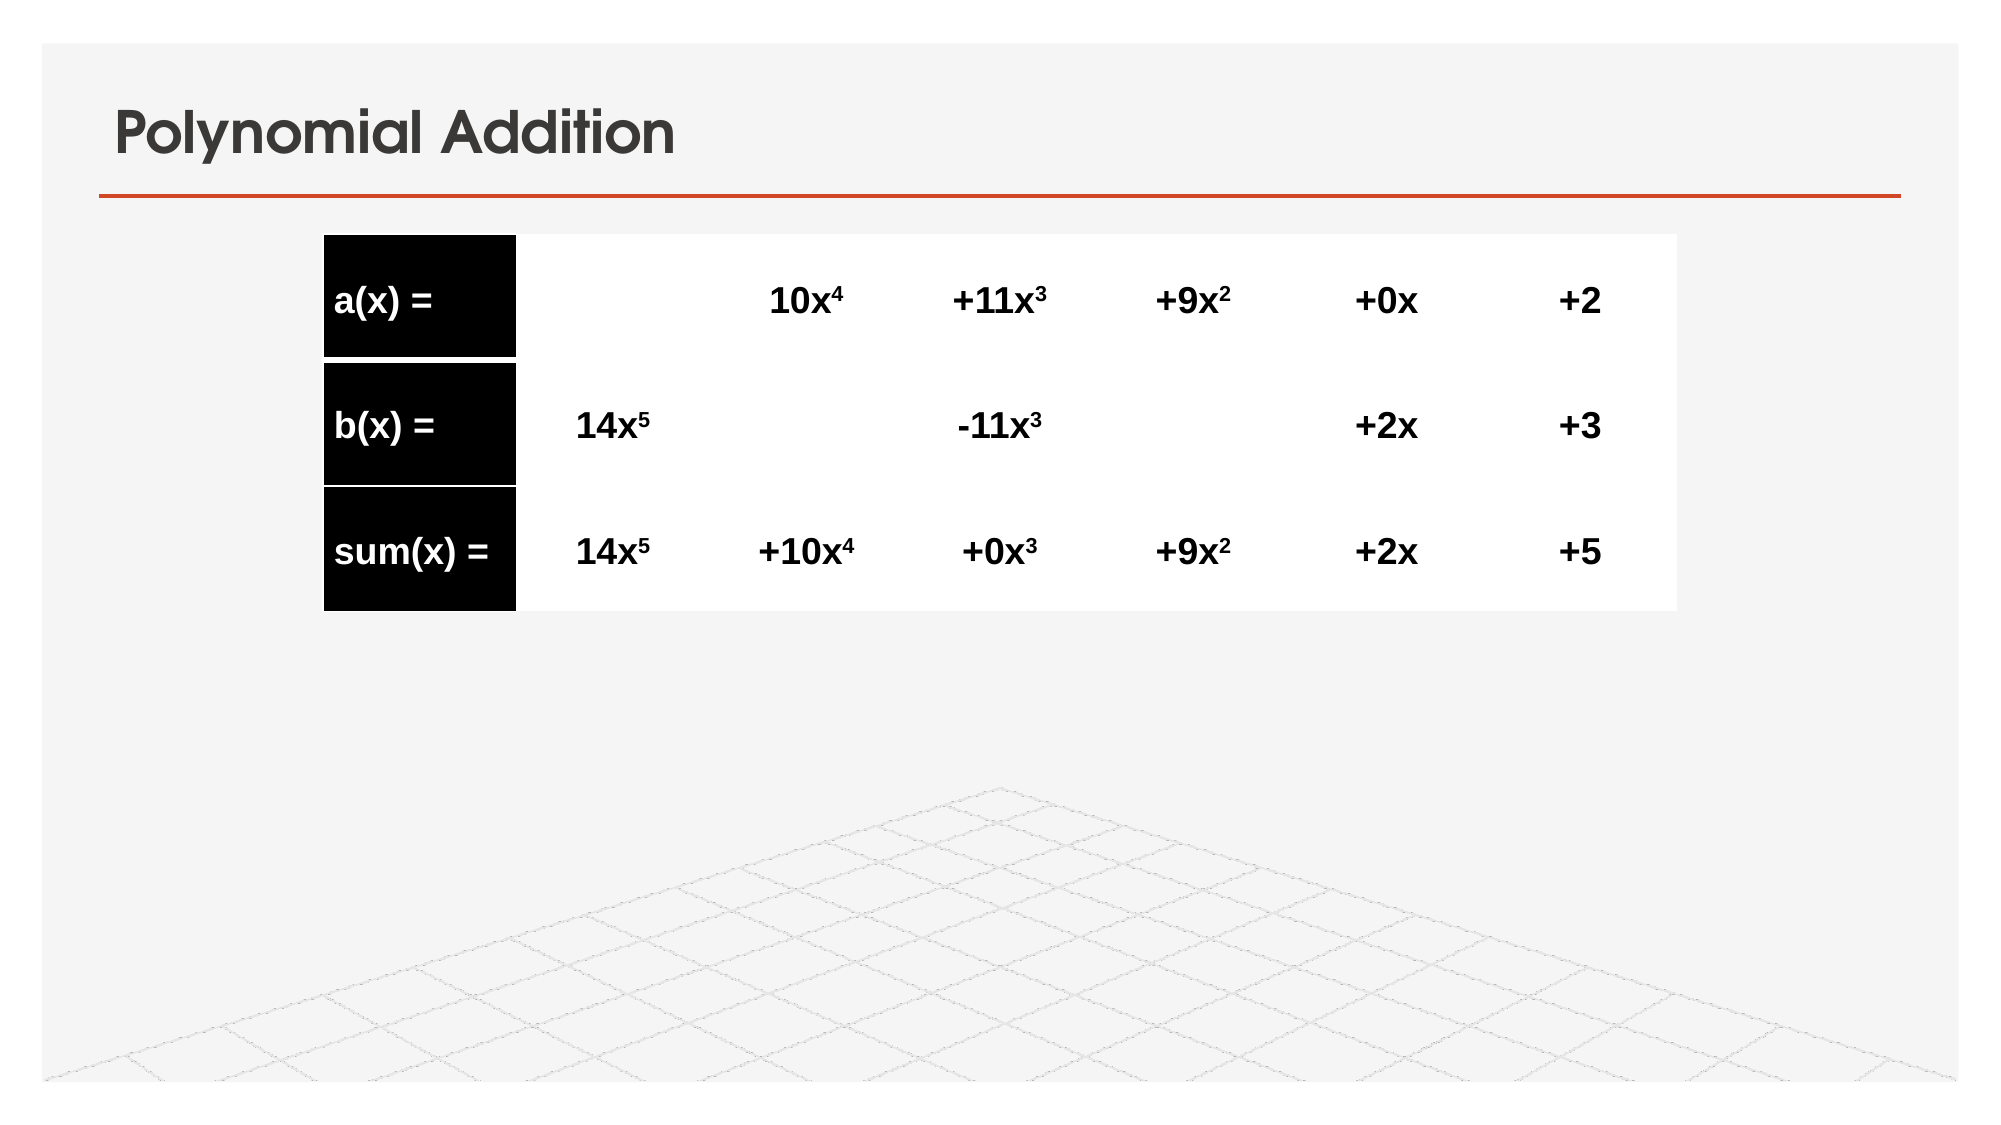

# Polynomial Addition
| a(x) = |  | 10x4 | +11x3 | +9x2 | +0x | +2 |
| --- | --- | --- | --- | --- | --- | --- |
| b(x) = | 14x5 |  | -11x3 |  | +2x | +3 |
| sum(x) = | 14x5 | +10x4 | +0x3 | +9x2 | +2x | +5 |